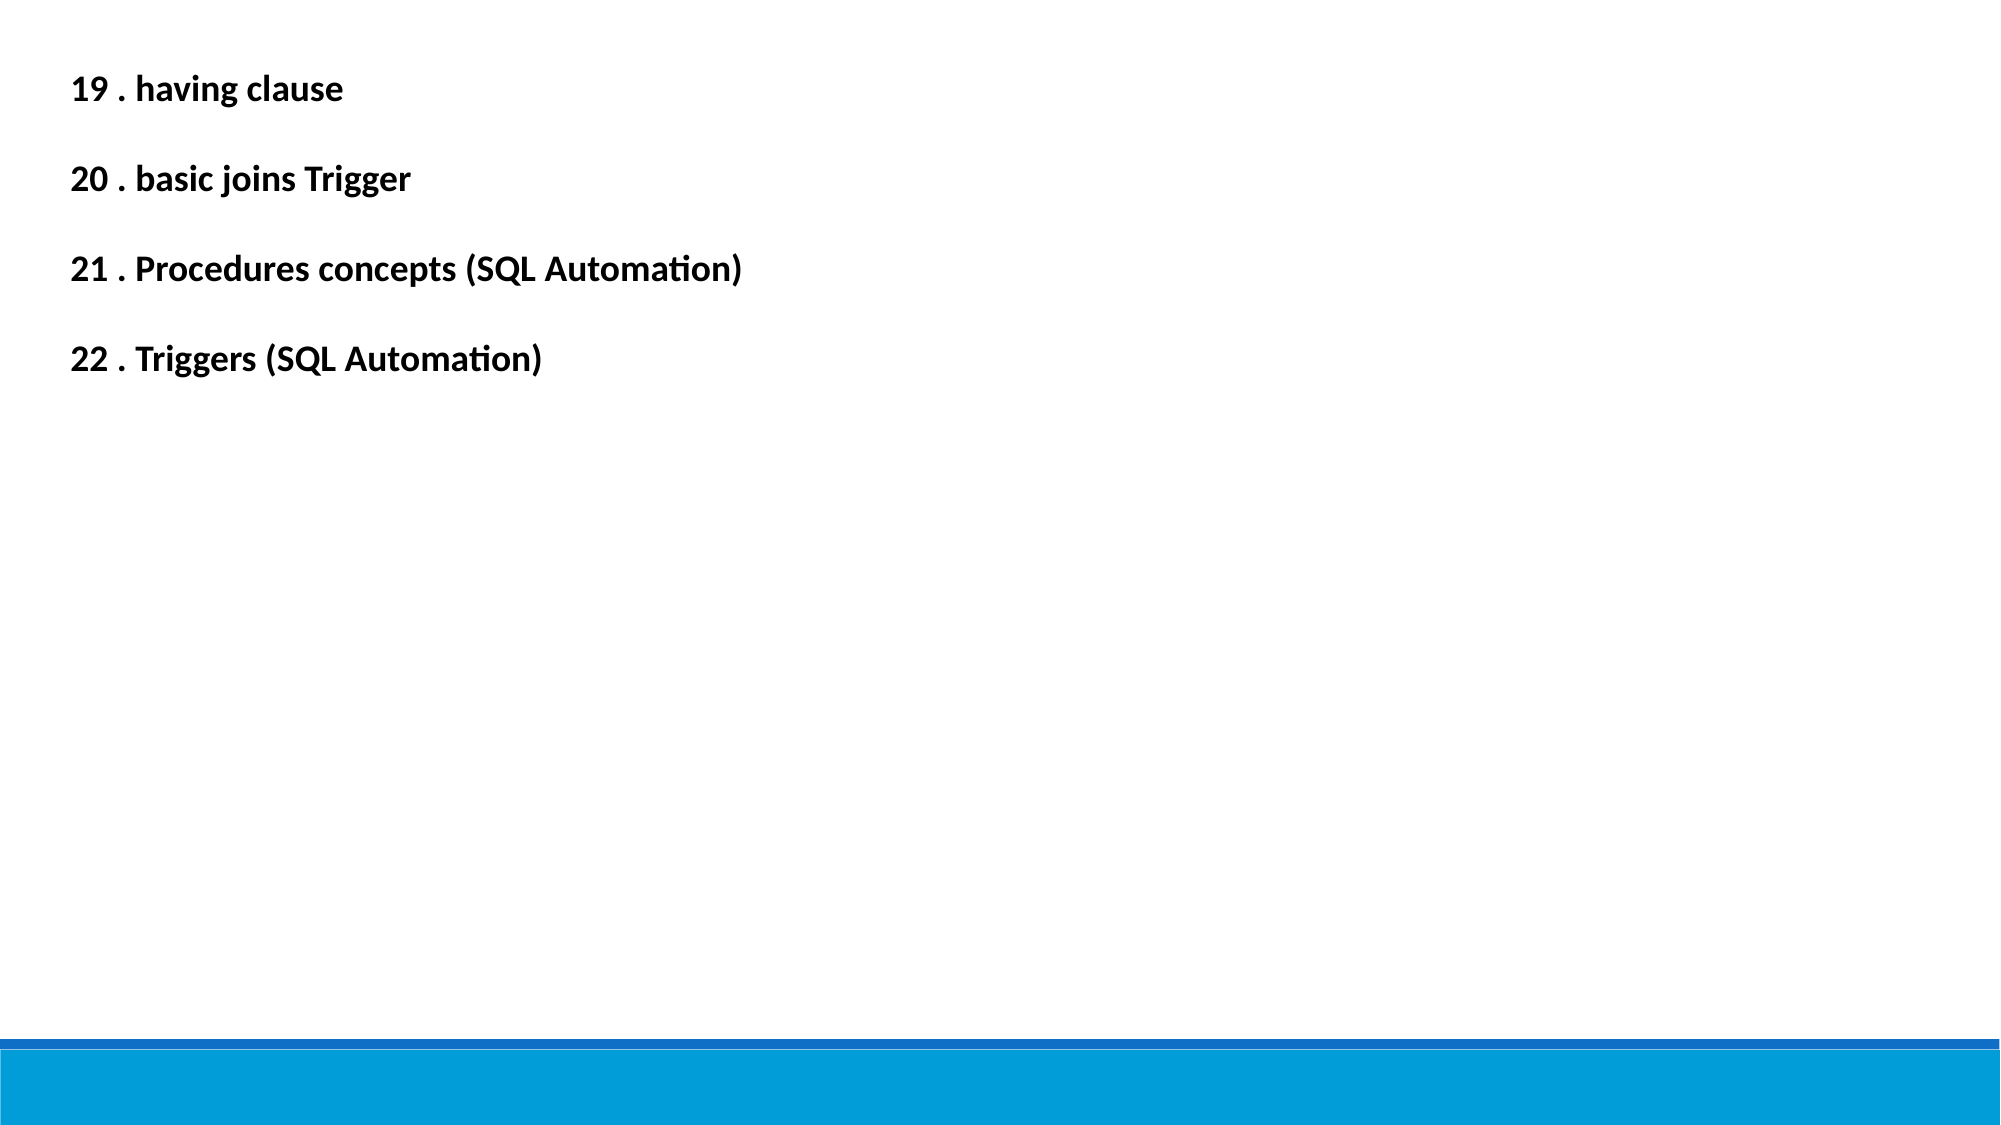

19 . having clause

20 . basic joins Trigger

21 . Procedures concepts (SQL Automation)

22 . Triggers (SQL Automation)